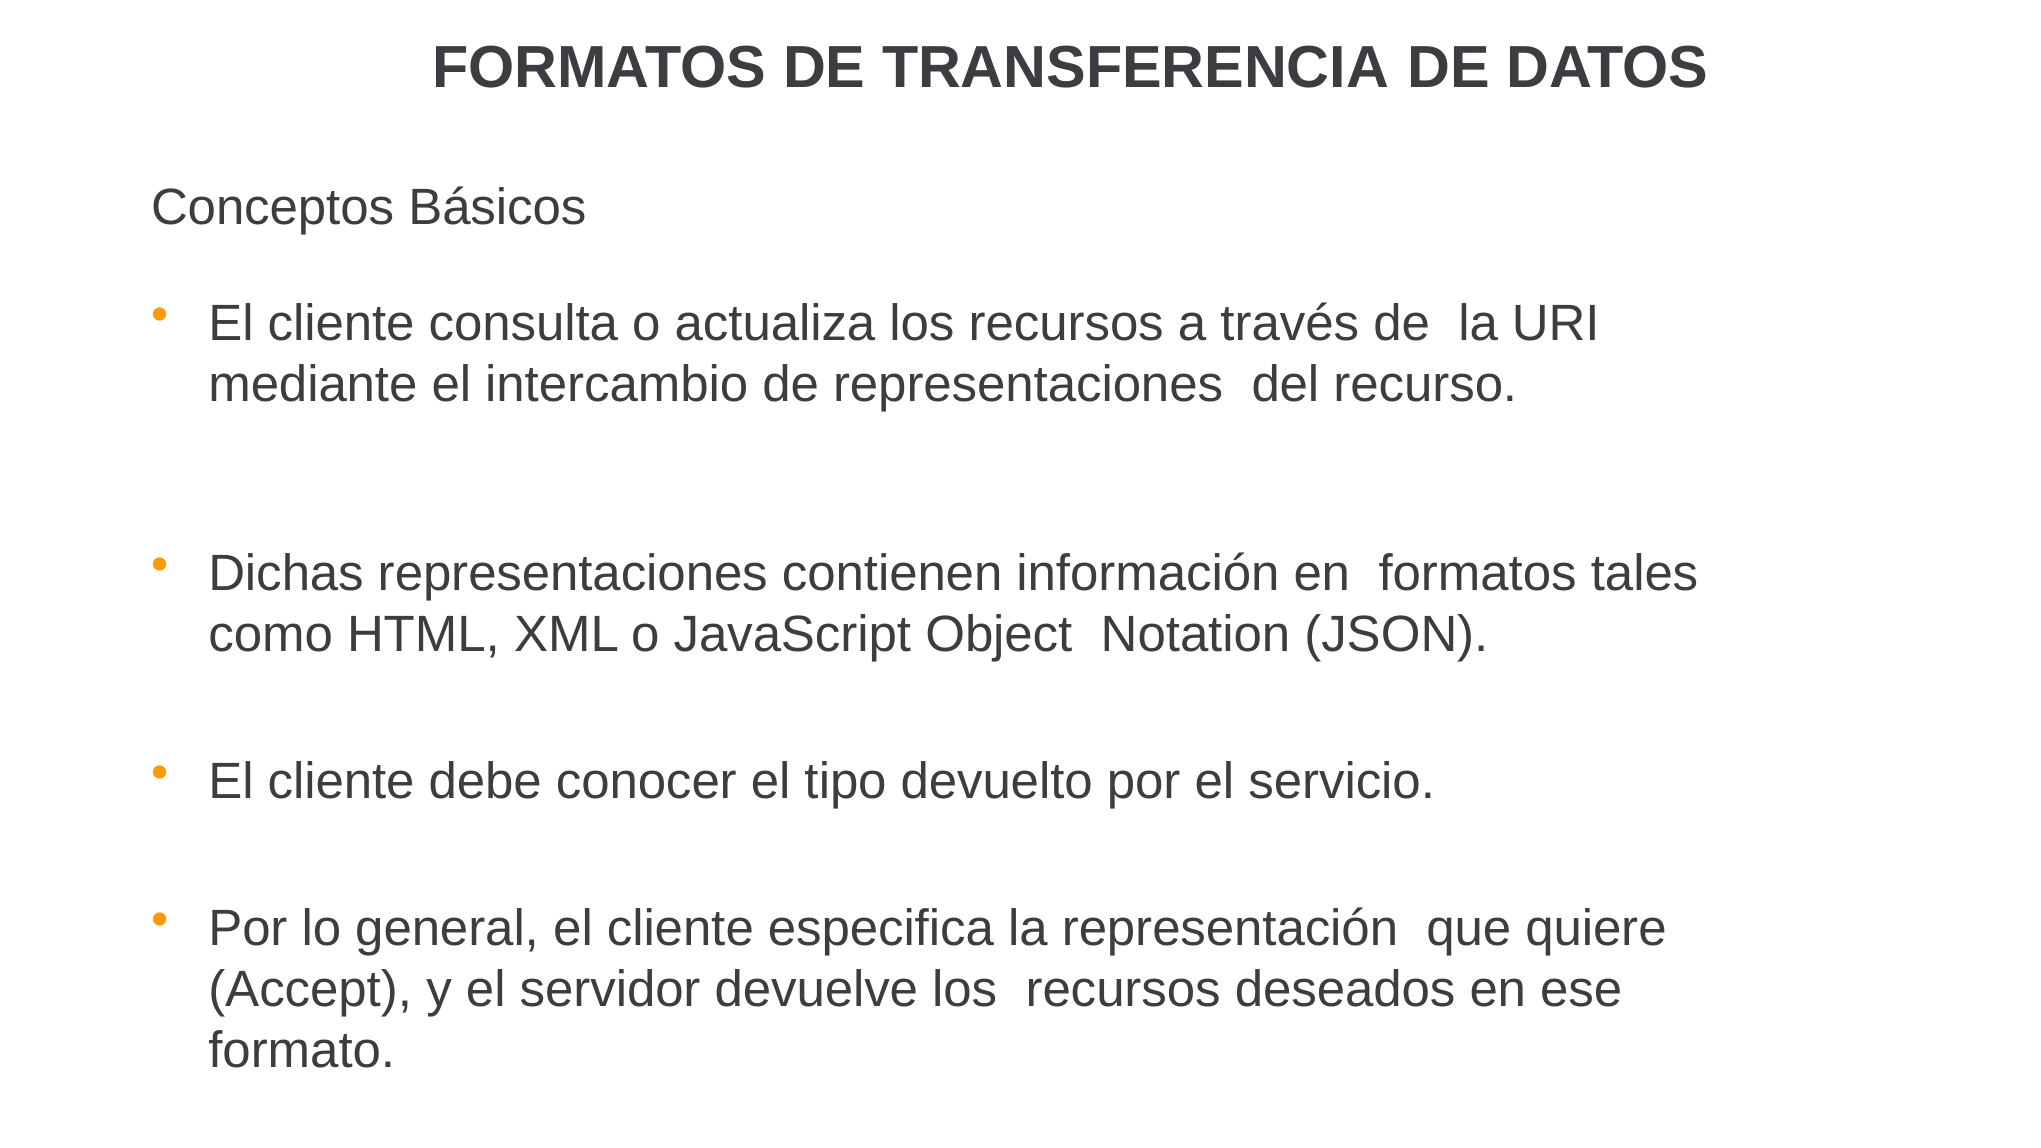

33
# FORMATOS DE TRANSFERENCIA DE DATOS
Conceptos Básicos
El cliente consulta o actualiza los recursos a través de  la URI mediante el intercambio de representaciones  del recurso.

Dichas representaciones contienen información en  formatos tales como HTML, XML o JavaScript Object  Notation (JSON).

El cliente debe conocer el tipo devuelto por el servicio.

Por lo general, el cliente especifica la representación  que quiere (Accept), y el servidor devuelve los  recursos deseados en ese formato.

Toda la información necesaria para procesar una  petición de un recurso está contenida dentro de la  propia solicitud, con lo que la interacción es sin estado.